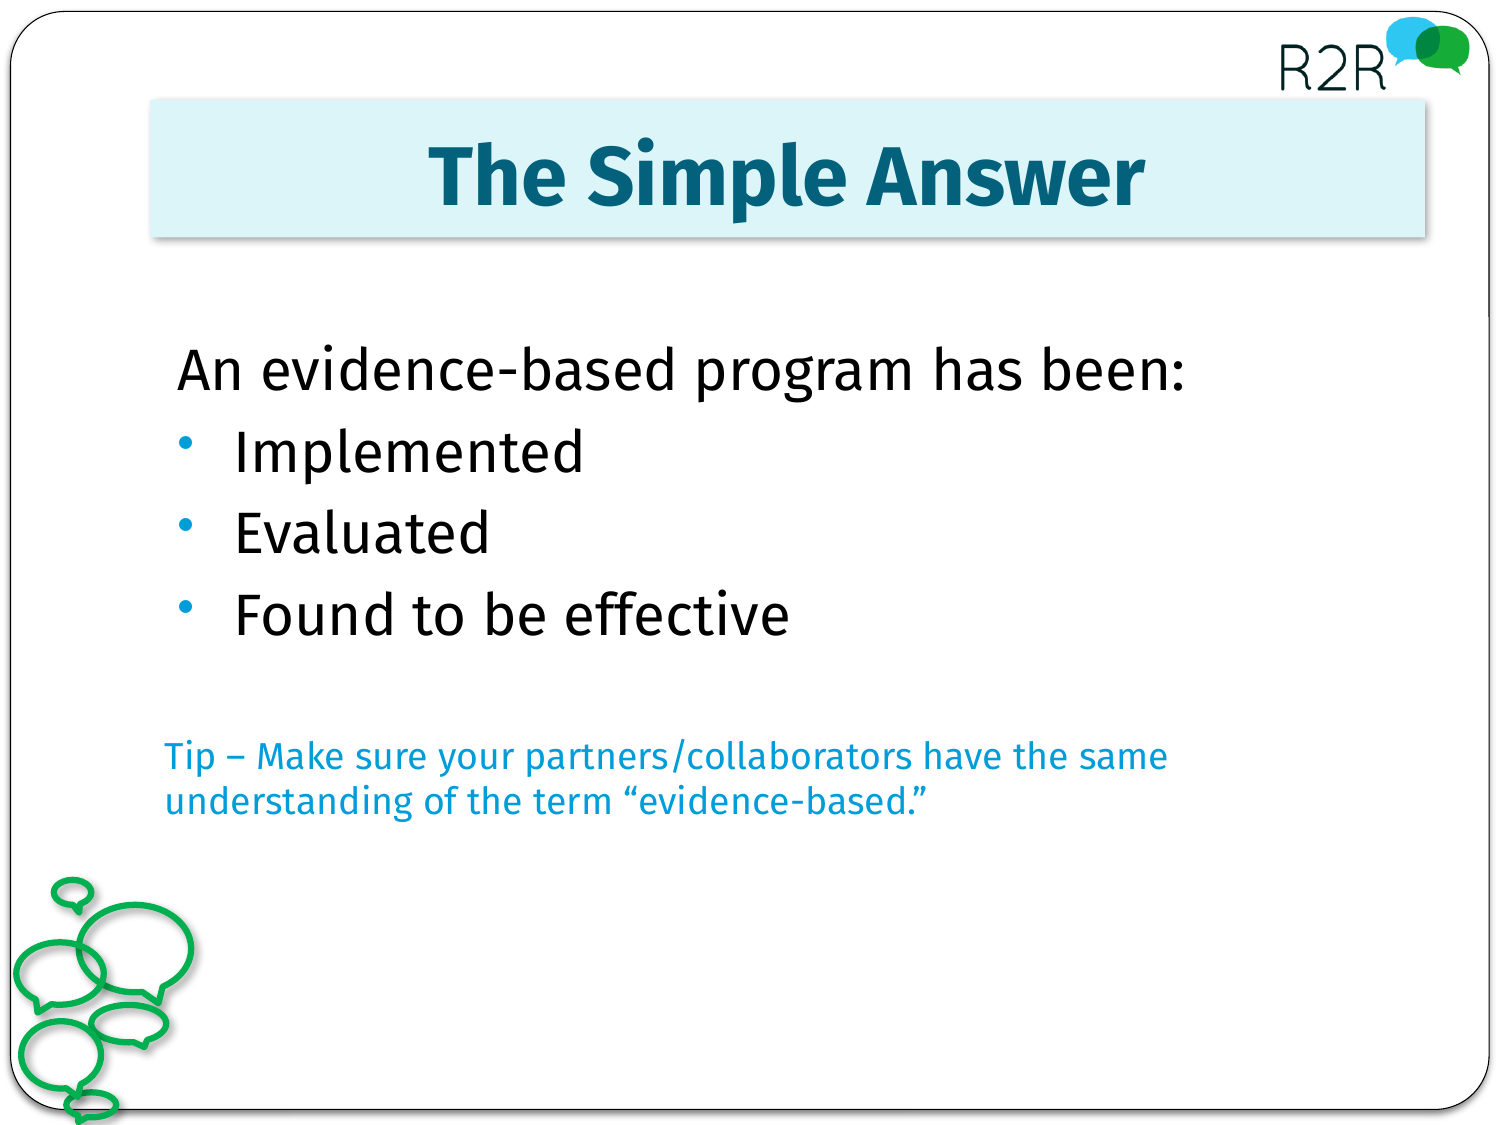

# The Simple Answer

An evidence-based program has been:
Implemented
Evaluated
Found to be effective

Tip – Make sure your partners/collaborators have the same understanding of the term “evidence-based.”